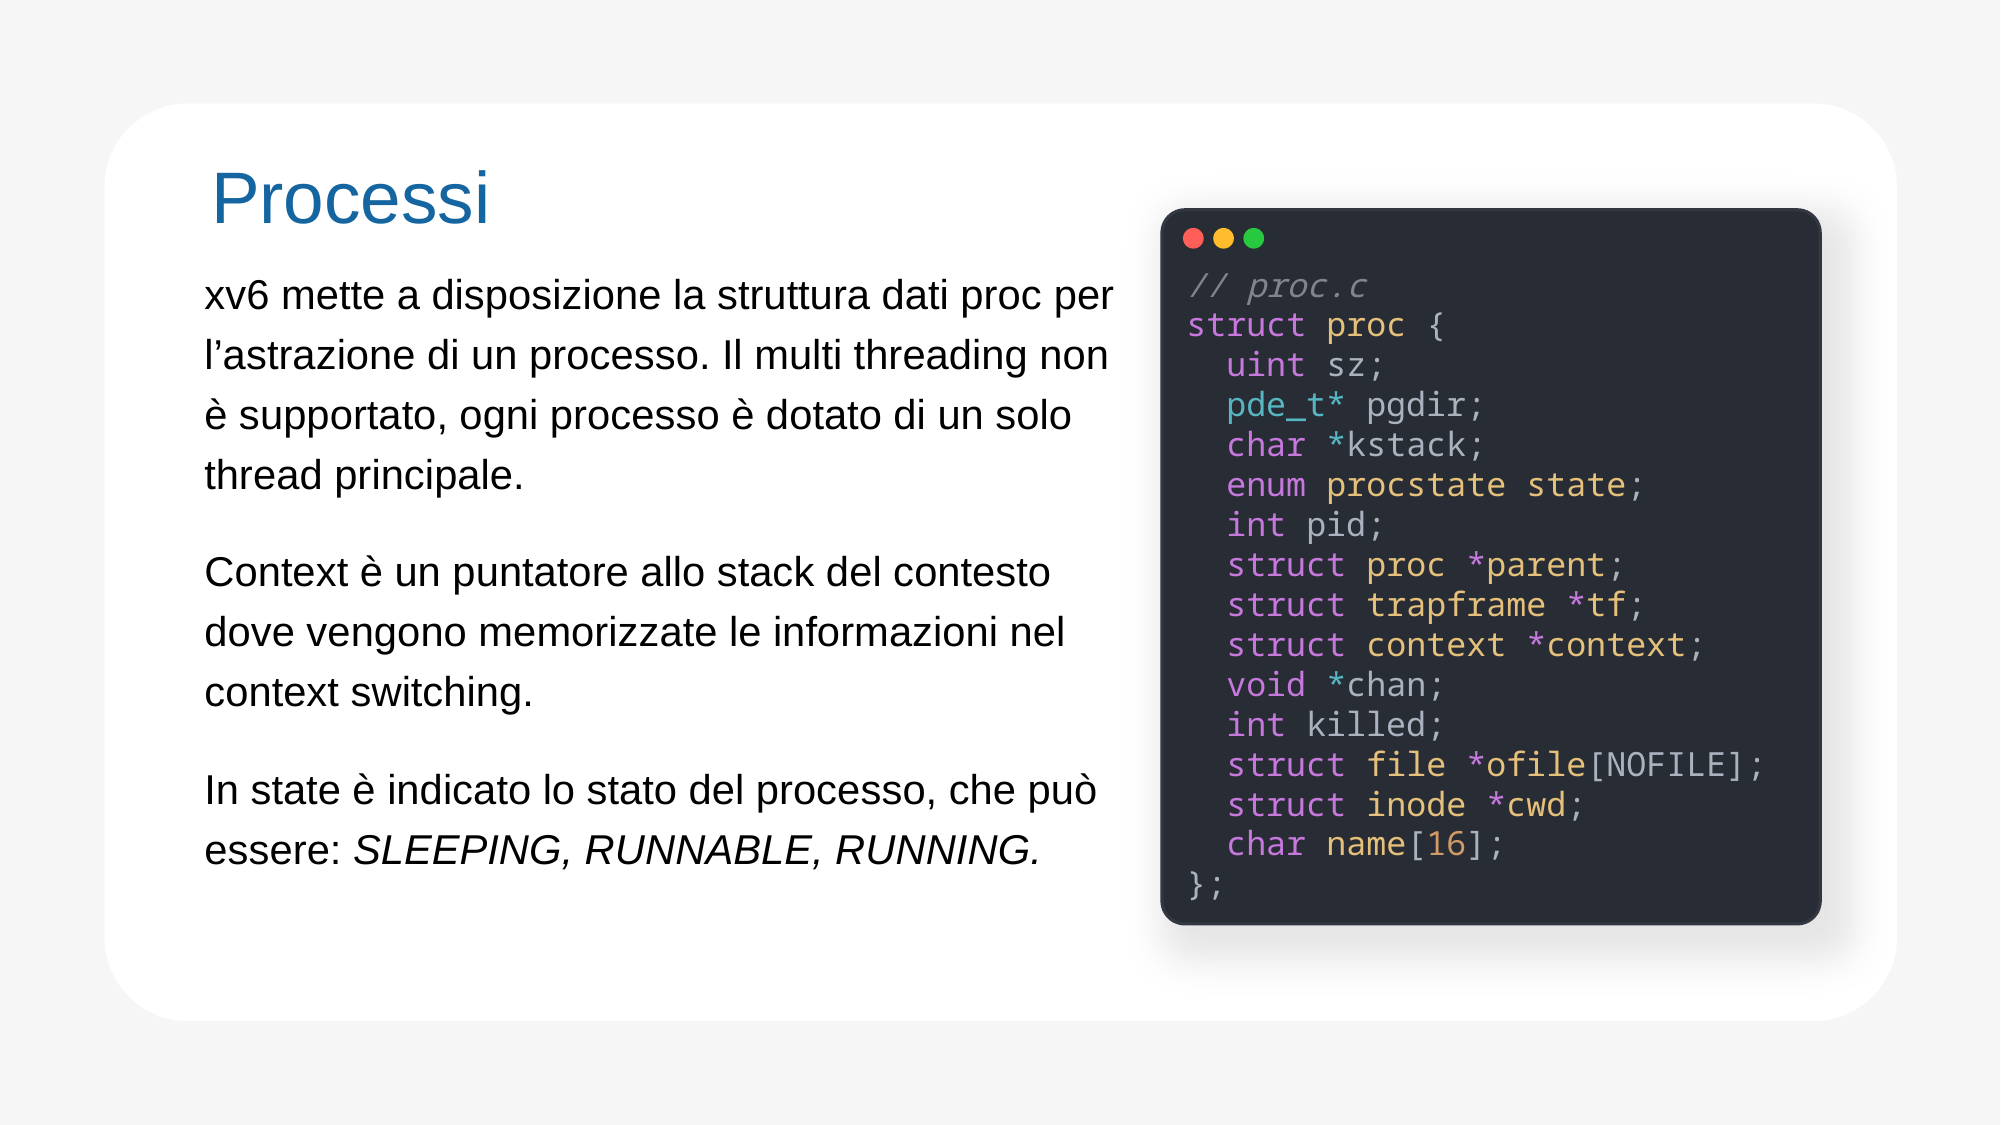

Processi
// proc.c
struct proc {
  uint sz;
  pde_t* pgdir;
  char *kstack;
  enum procstate state;
  int pid;
  struct proc *parent;
  struct trapframe *tf;
  struct context *context;
  void *chan;
  int killed;
  struct file *ofile[NOFILE];
  struct inode *cwd;
  char name[16];
};

xv6 mette a disposizione la struttura dati proc per l’astrazione di un processo. Il multi threading non è supportato, ogni processo è dotato di un solo thread principale.
Context è un puntatore allo stack del contesto dove vengono memorizzate le informazioni nel context switching.
In state è indicato lo stato del processo, che può essere: SLEEPING, RUNNABLE, RUNNING.